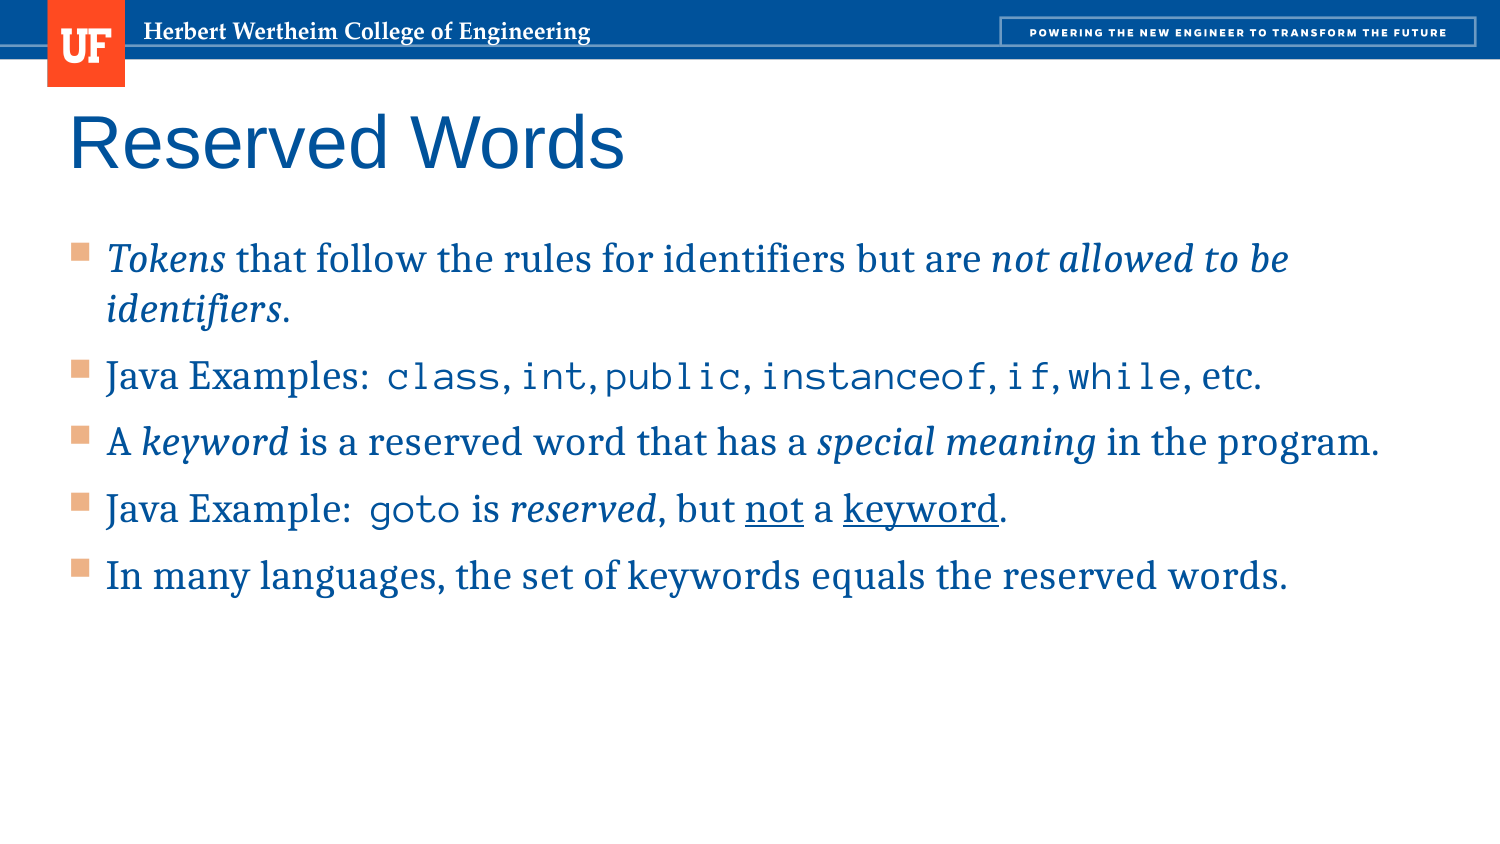

# Reserved Words
Tokens that follow the rules for identifiers but are not allowed to be identifiers.
Java Examples:  class, int, public, instanceof, if, while, etc.
A keyword is a reserved word that has a special meaning in the program.
Java Example:  goto is reserved, but not a keyword.
In many languages, the set of keywords equals the reserved words.